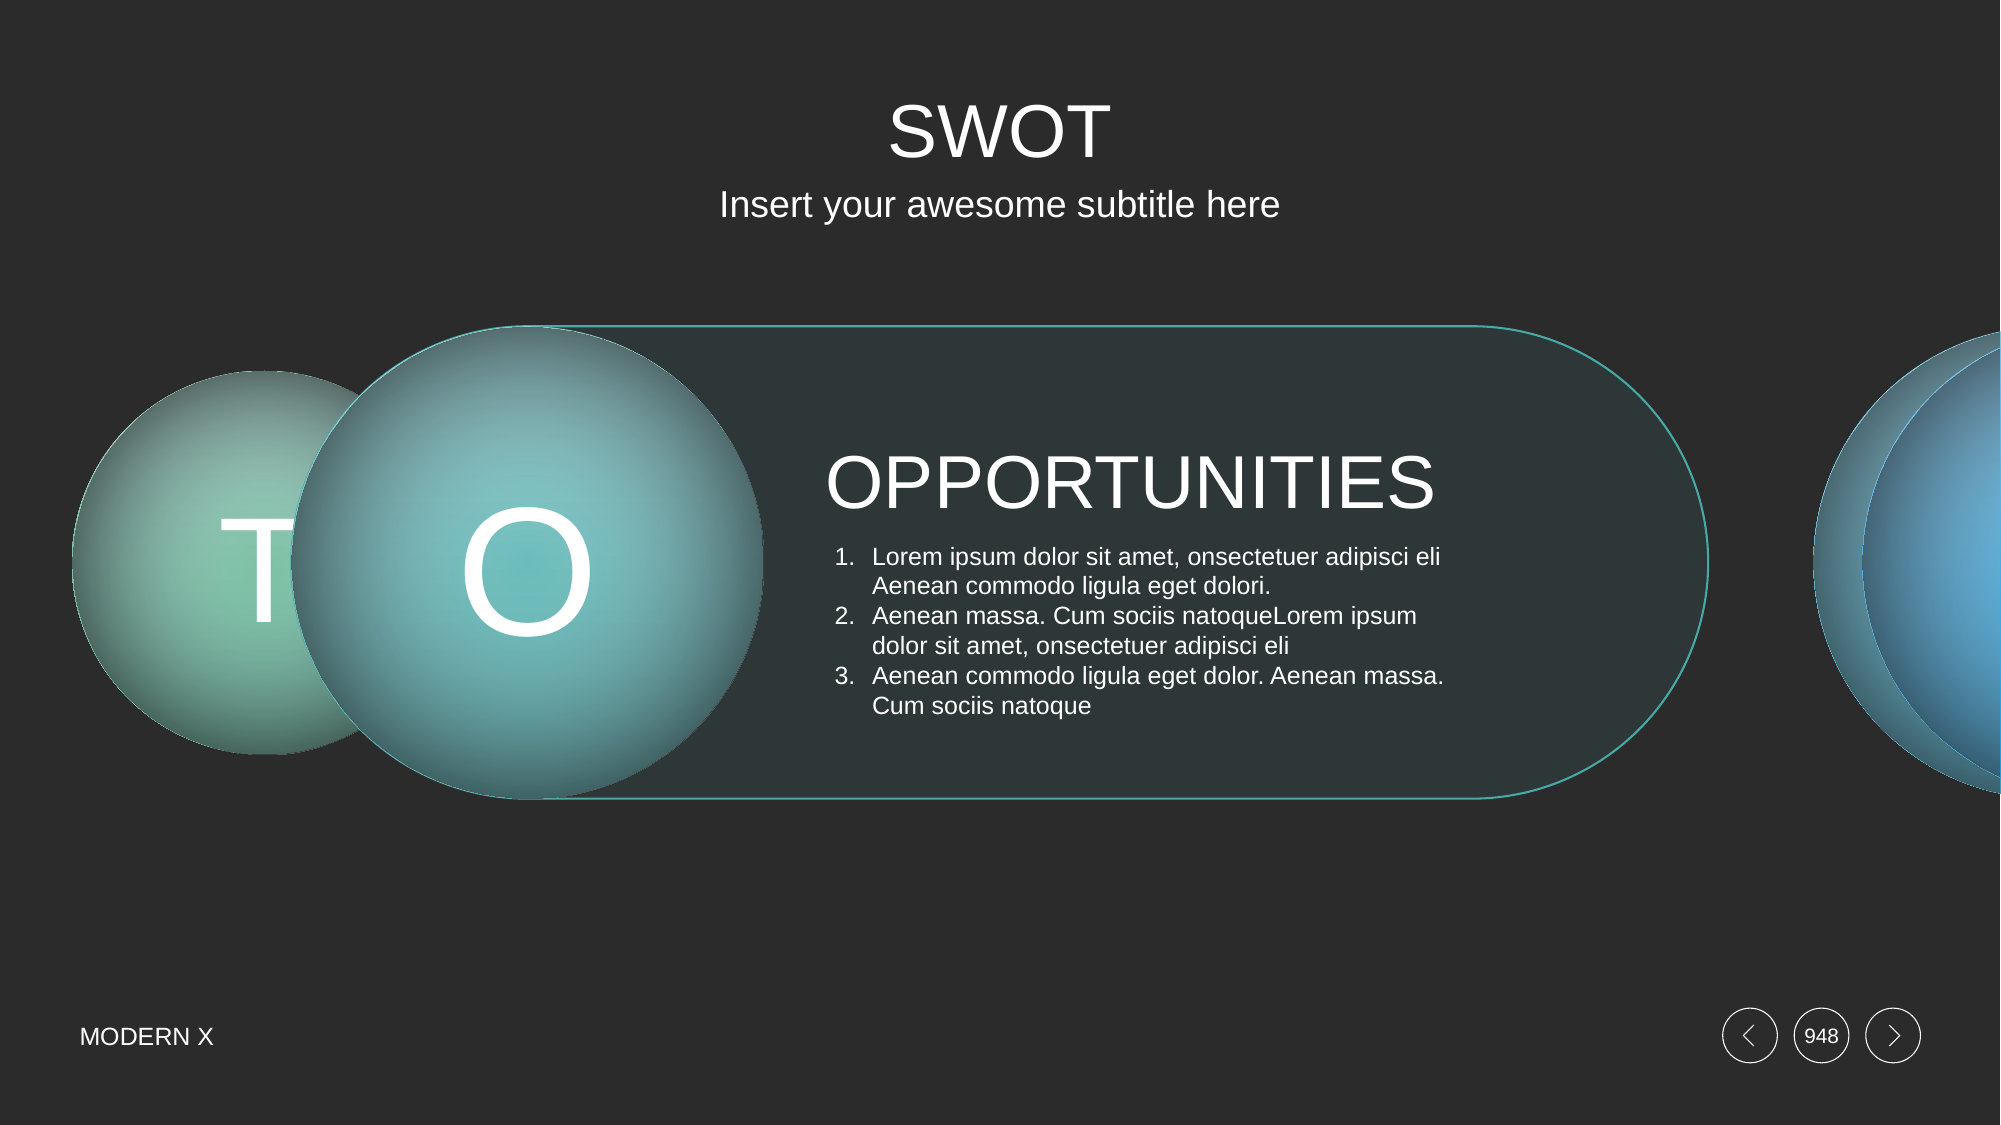

# SWOT
Insert your awesome subtitle here

O

W

S

T
OPPORTUNITIES
Lorem ipsum dolor sit amet, onsectetuer adipisci eli Aenean commodo ligula eget dolori.
Aenean massa. Cum sociis natoqueLorem ipsum dolor sit amet, onsectetuer adipisci eli
Aenean commodo ligula eget dolor. Aenean massa. Cum sociis natoque